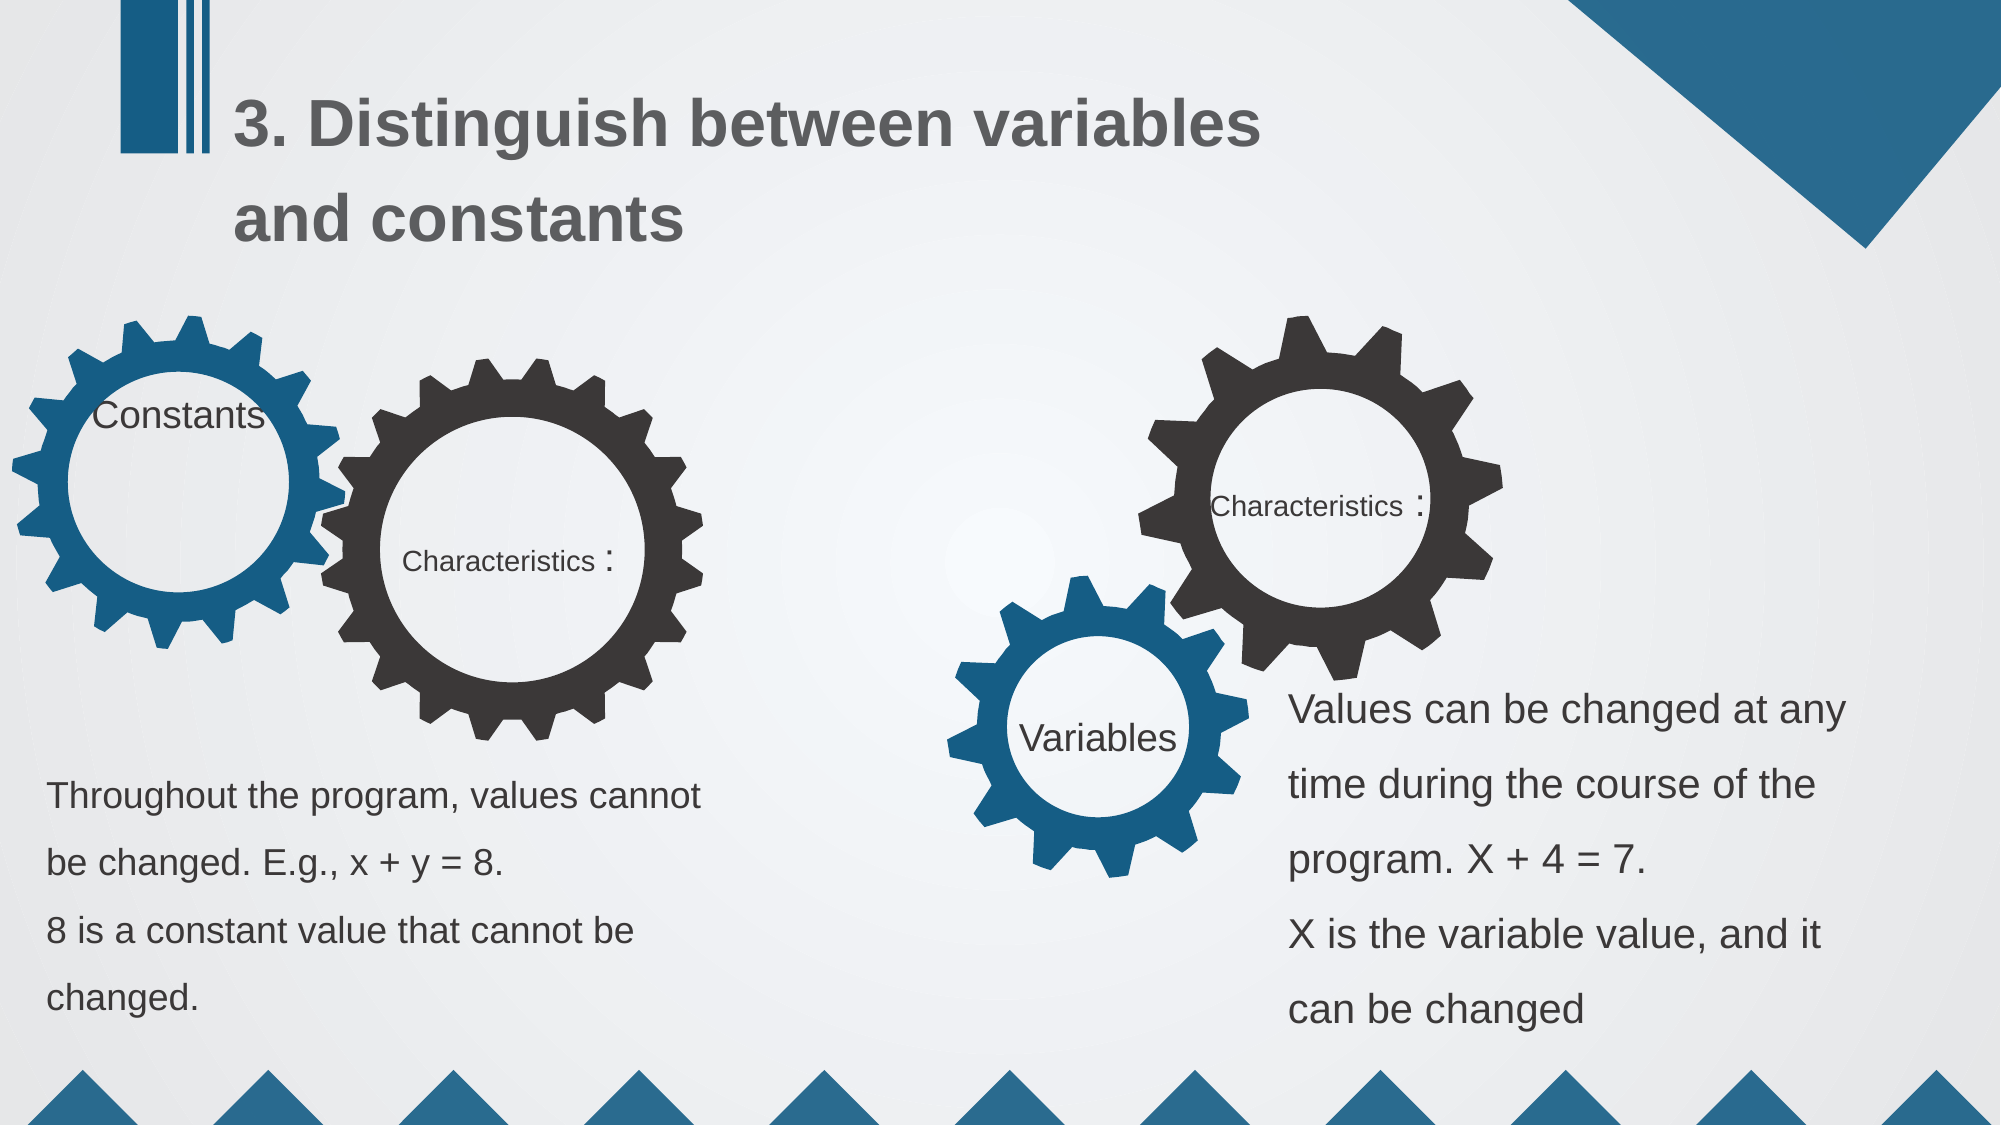

3. Distinguish between variables and constants

Constants
Characteristics :
Characteristics :

Values can be changed at any time during the course of the program. X + 4 = 7.
X is the variable value, and it can be changed
Variables
Throughout the program, values cannot be changed. E.g., x + y = 8.
8 is a constant value that cannot be changed.